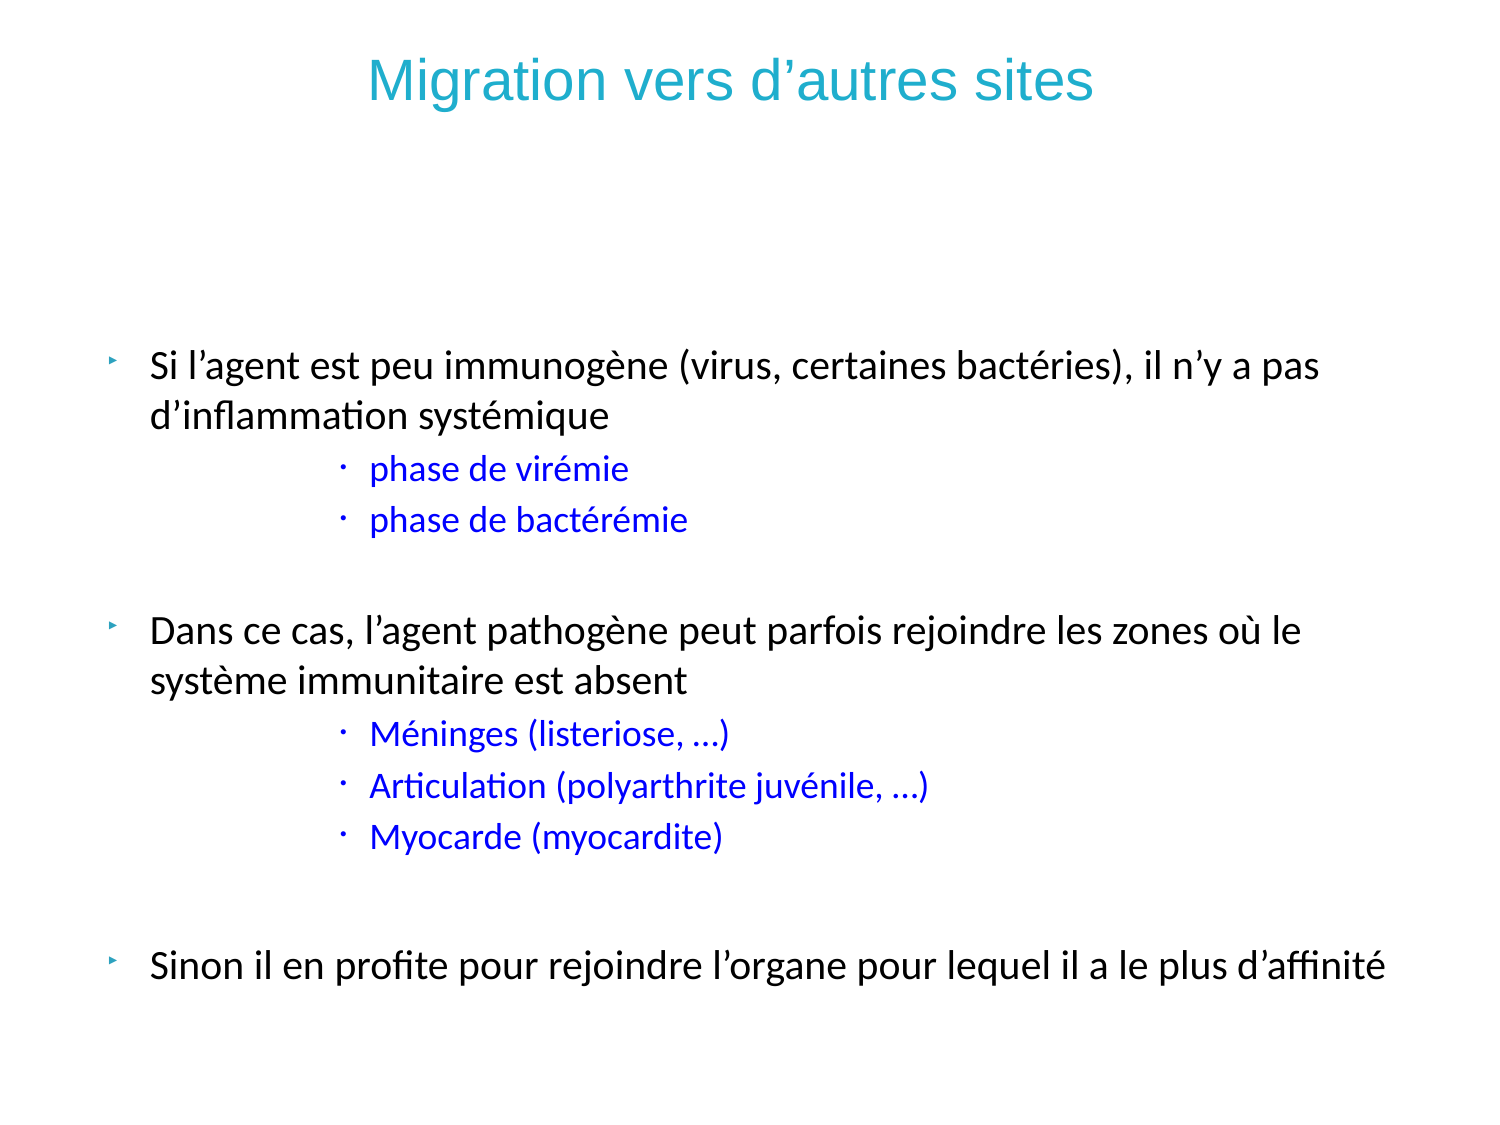

# Migration vers d’autres sites

Si l’agent est peu immunogène (virus, certaines bactéries), il n’y a pas d’inflammation systémique
phase de virémie
phase de bactérémie

Dans ce cas, l’agent pathogène peut parfois rejoindre les zones où le système immunitaire est absent
Méninges (listeriose, …)
Articulation (polyarthrite juvénile, …)
Myocarde (myocardite)

Sinon il en profite pour rejoindre l’organe pour lequel il a le plus d’affinité